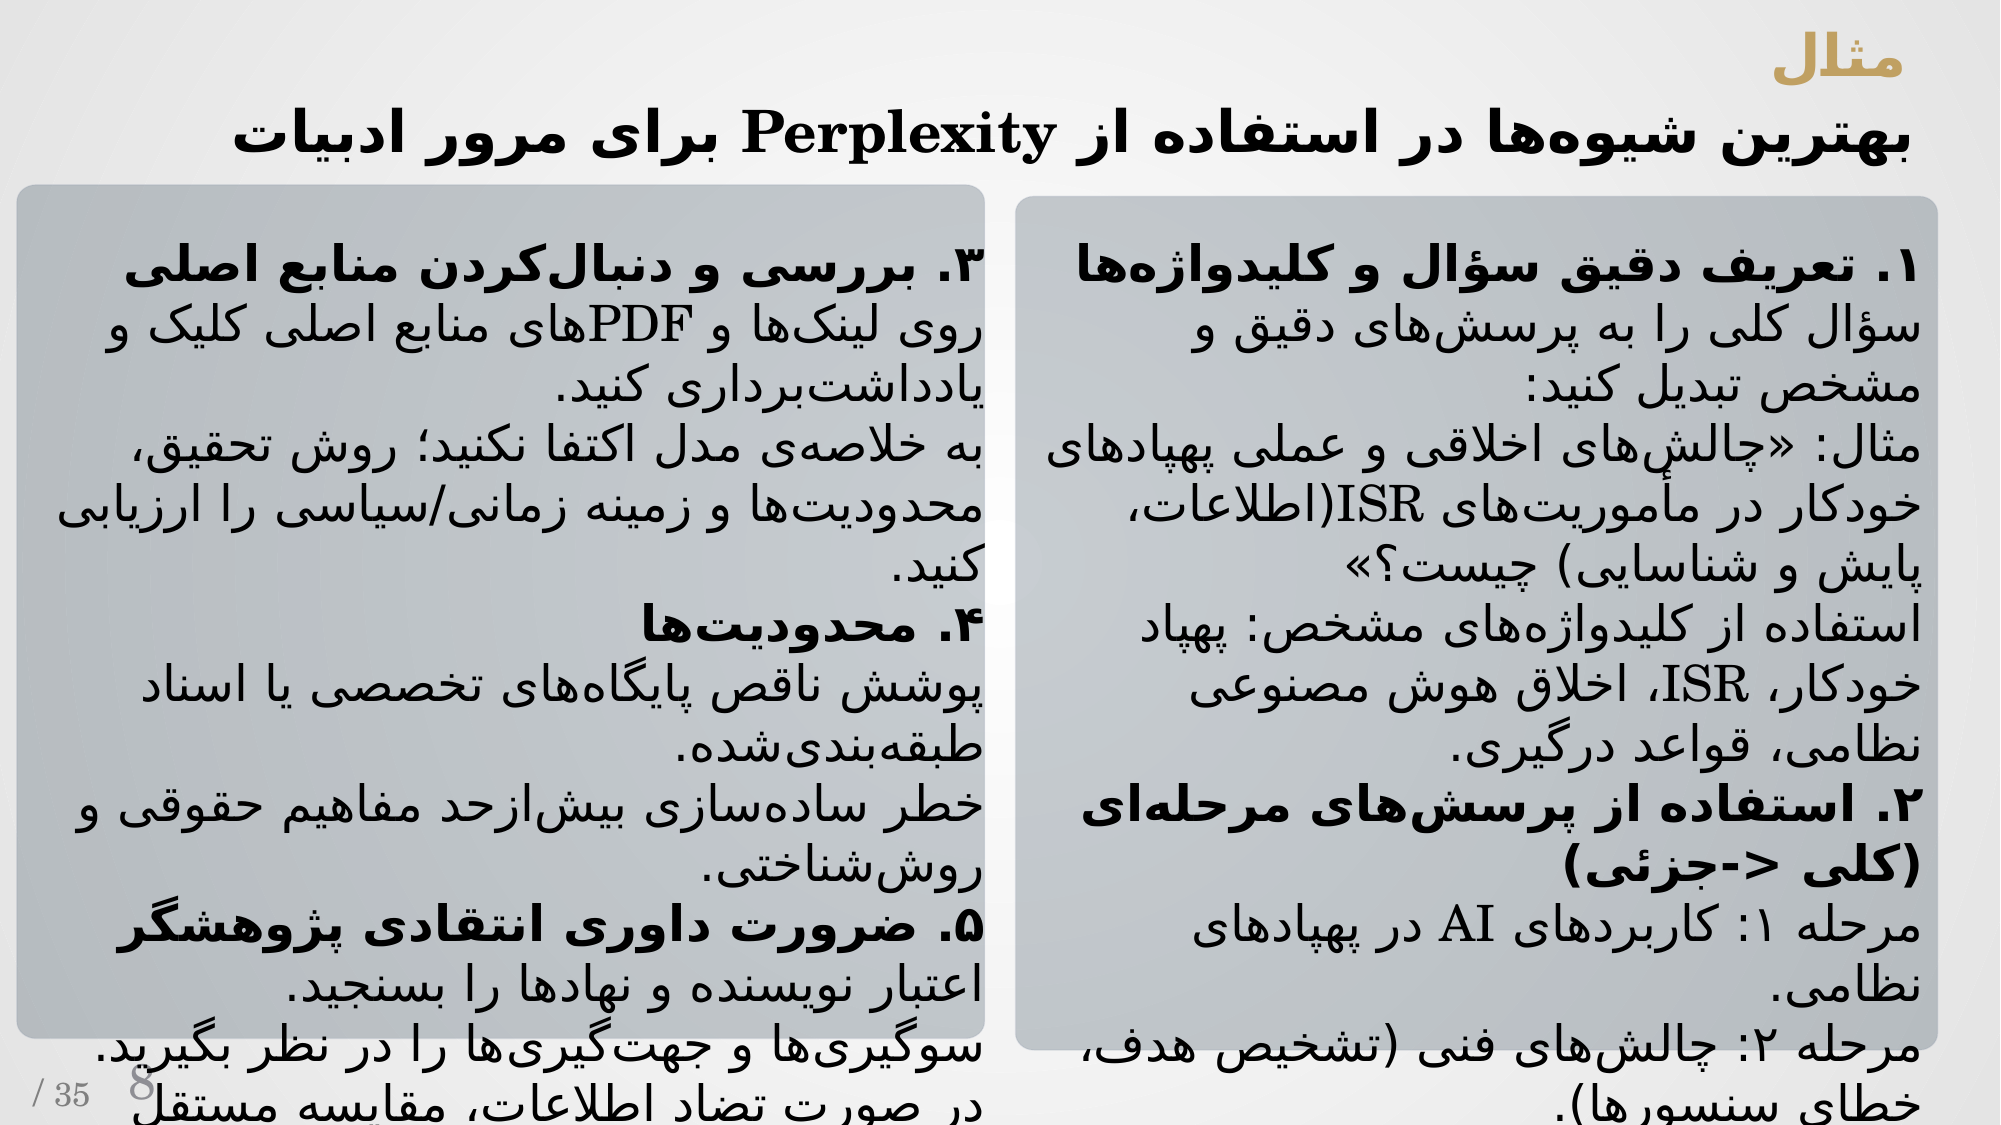

مثال
بهترین شیوه‌ها در استفاده از Perplexity برای مرور ادبیات

۳. بررسی و دنبال‌کردن منابع اصلی
روی لینک‌ها و PDFهای منابع اصلی کلیک و یادداشت‌برداری کنید.
به خلاصه‌ی مدل اکتفا نکنید؛ روش تحقیق، محدودیت‌ها و زمینه زمانی/سیاسی را ارزیابی کنید.
۴. محدودیت‌ها
پوشش ناقص پایگاه‌های تخصصی یا اسناد طبقه‌بندی‌شده.
خطر ساده‌سازی بیش‌ازحد مفاهیم حقوقی و روش‌شناختی.
۵. ضرورت داوری انتقادی پژوهشگر
اعتبار نویسنده و نهادها را بسنجید.
سوگیری‌ها و جهت‌گیری‌ها را در نظر بگیرید.
در صورت تضاد اطلاعات، مقایسه مستقل روش‌ها و داده‌ها انجام دهید، نه تکیه صرف به جمع‌بندی هوش مصنوعی.
۱. تعریف دقیق سؤال و کلیدواژه‌ها
سؤال کلی را به پرسش‌های دقیق و مشخص تبدیل کنید:
مثال: «چالش‌های اخلاقی و عملی پهپادهای خودکار در مأموریت‌های ISR(اطلاعات، پایش و شناسایی) چیست؟»
استفاده از کلیدواژه‌های مشخص: پهپاد خودکار، ISR، اخلاق هوش مصنوعی نظامی، قواعد درگیری.
۲. استفاده از پرسش‌های مرحله‌ای (کلی <-جزئی)
مرحله ۱: کاربردهای AI در پهپادهای نظامی.
مرحله ۲: چالش‌های فنی (تشخیص هدف، خطای سنسورها).
مرحله ۳: ملاحظات حقوق بشردوستانه و حقوق جنگ.
نتایج هر مرحله (چالش‌ها، مقالات، سازمان‌ها) را ذخیره کنید.
8